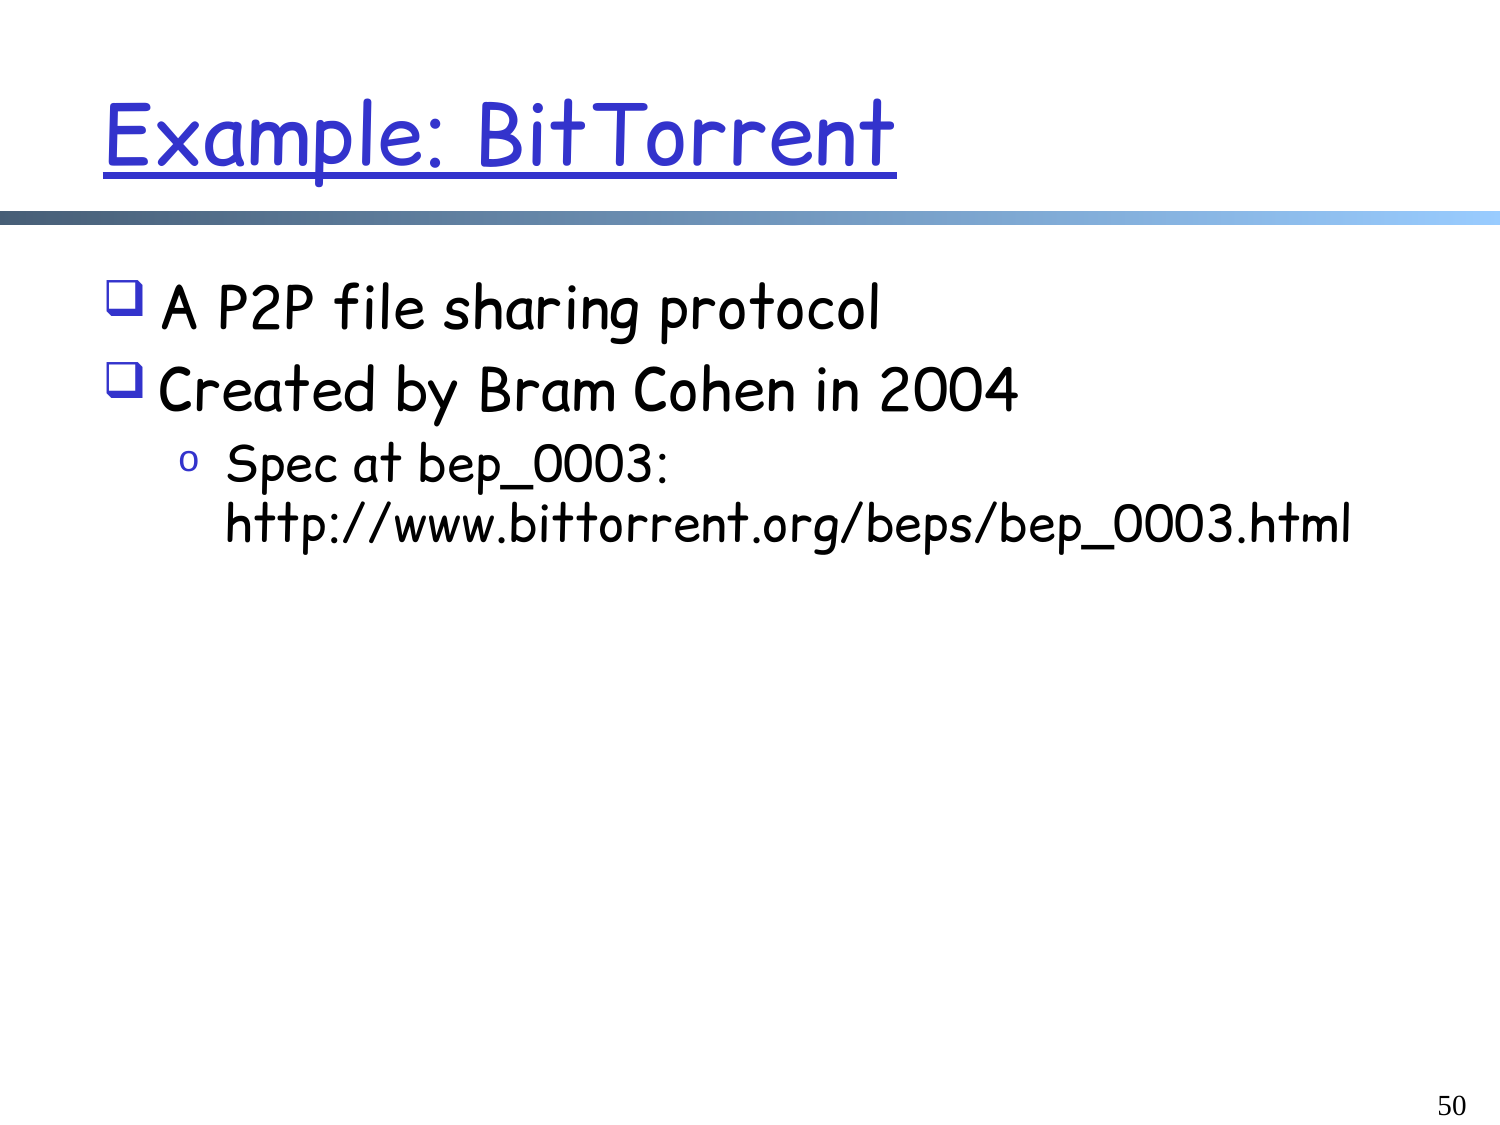

# Example: BitTorrent
A P2P file sharing protocol
Created by Bram Cohen in 2004
Spec at bep_0003: http://www.bittorrent.org/beps/bep_0003.html
50